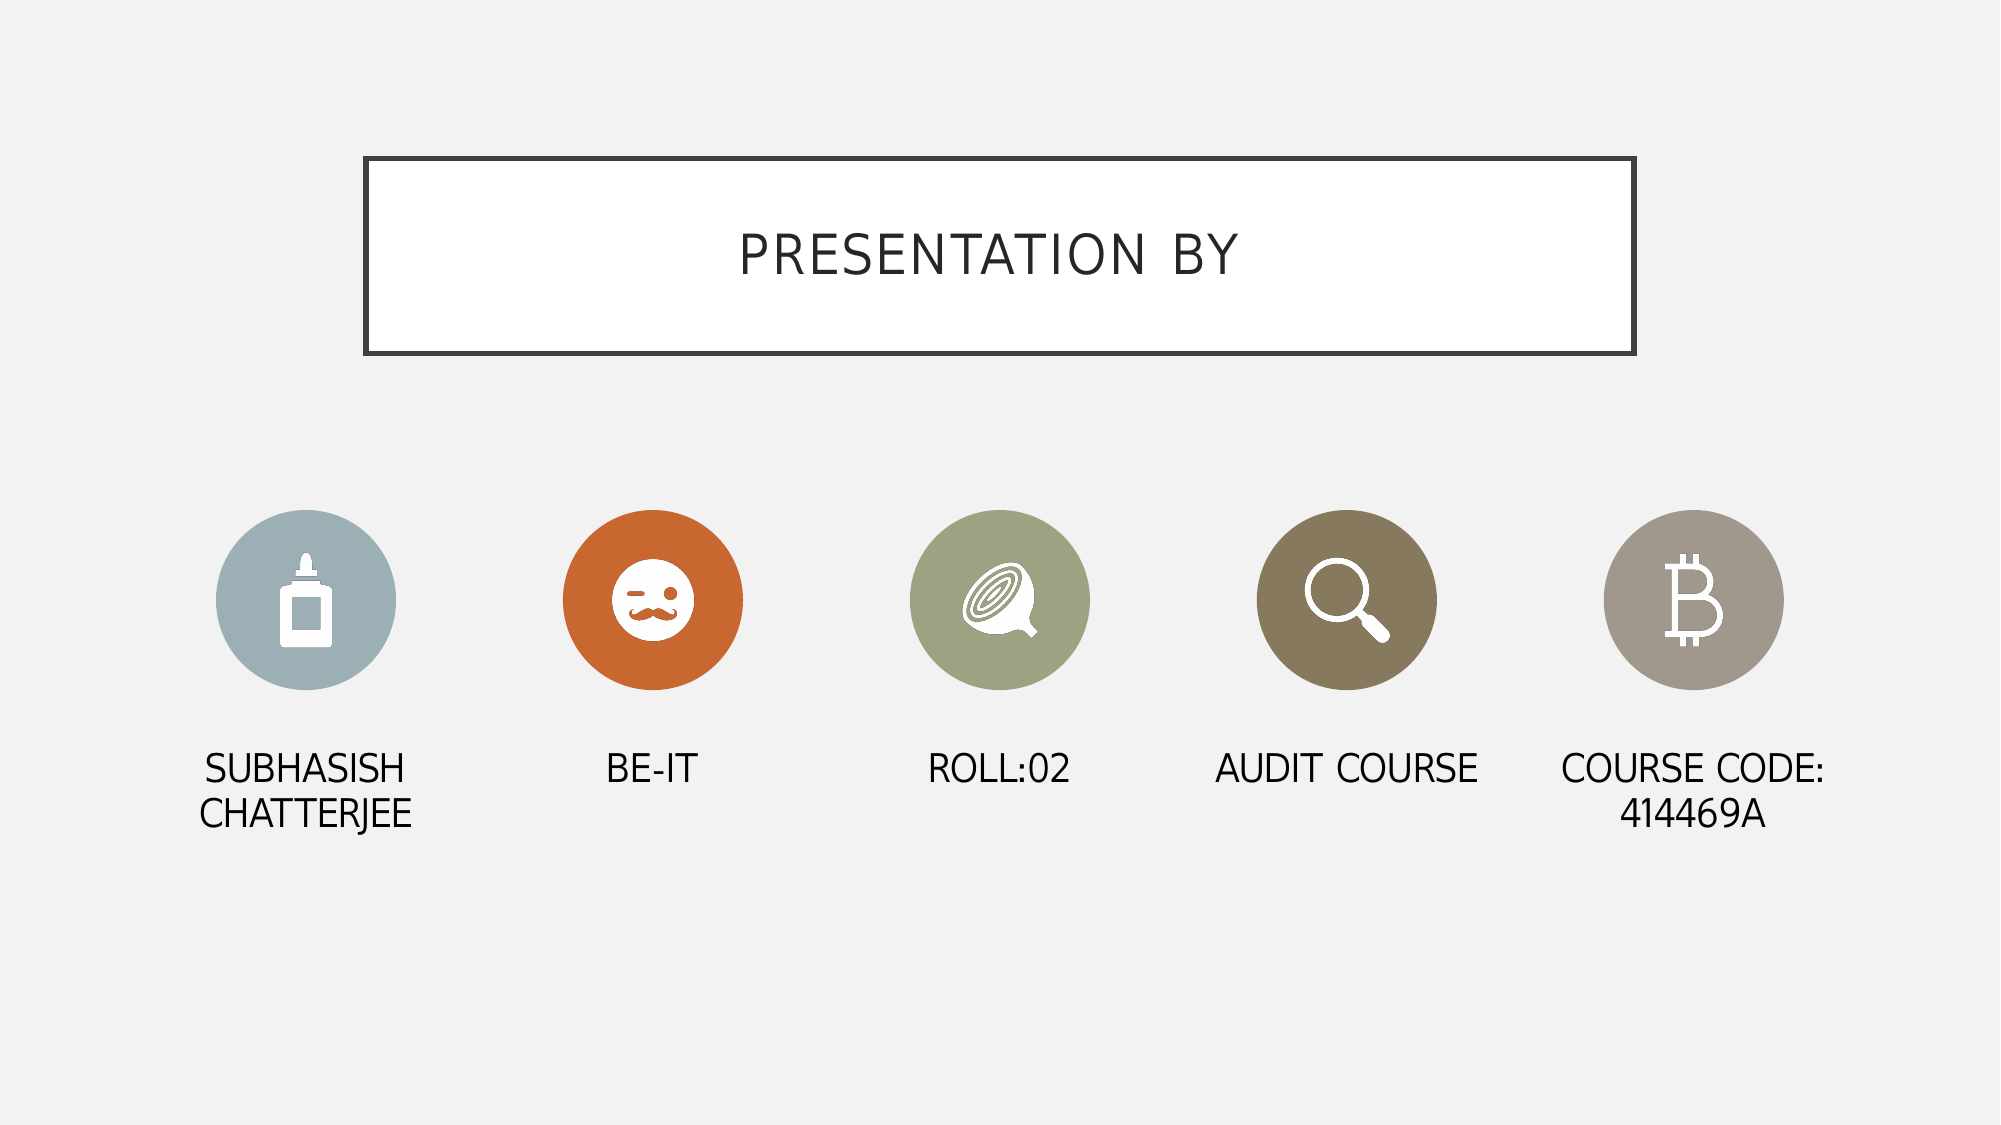

# PRESENTATION BY
SUBHASISH CHATTERJEE
BE-IT
Roll:02
Audit Course
Course Code: 414469A